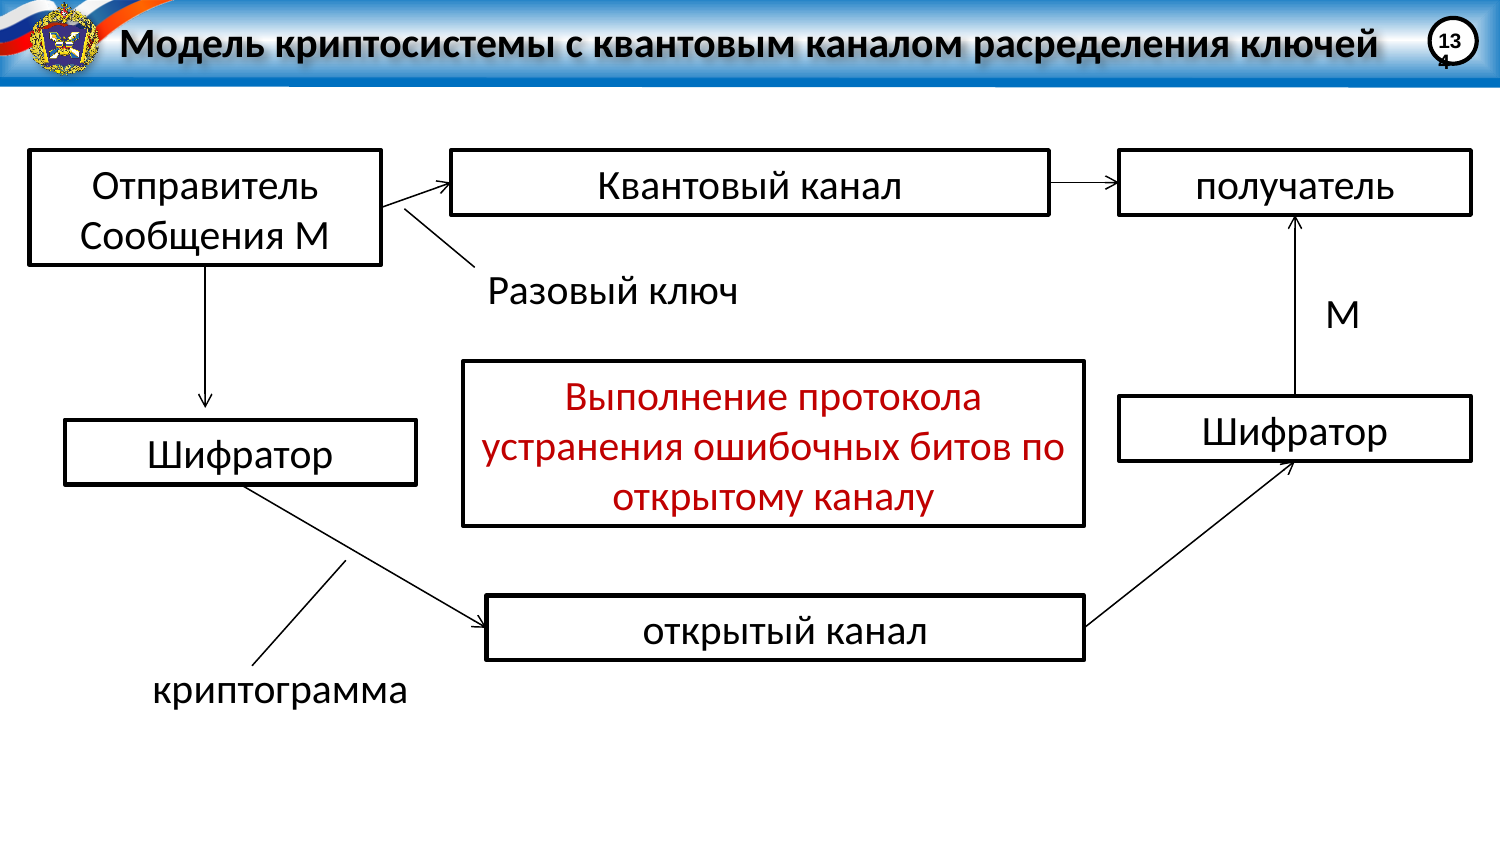

# Модель криптосистемы с квантовым каналом расределения ключей
134
Отправитель
Сообщения М
Квантовый канал
получатель
Разовый ключ
М
Выполнение протокола устранения ошибочных битов по открытому каналу
Шифратор
Шифратор
открытый канал
криптограмма